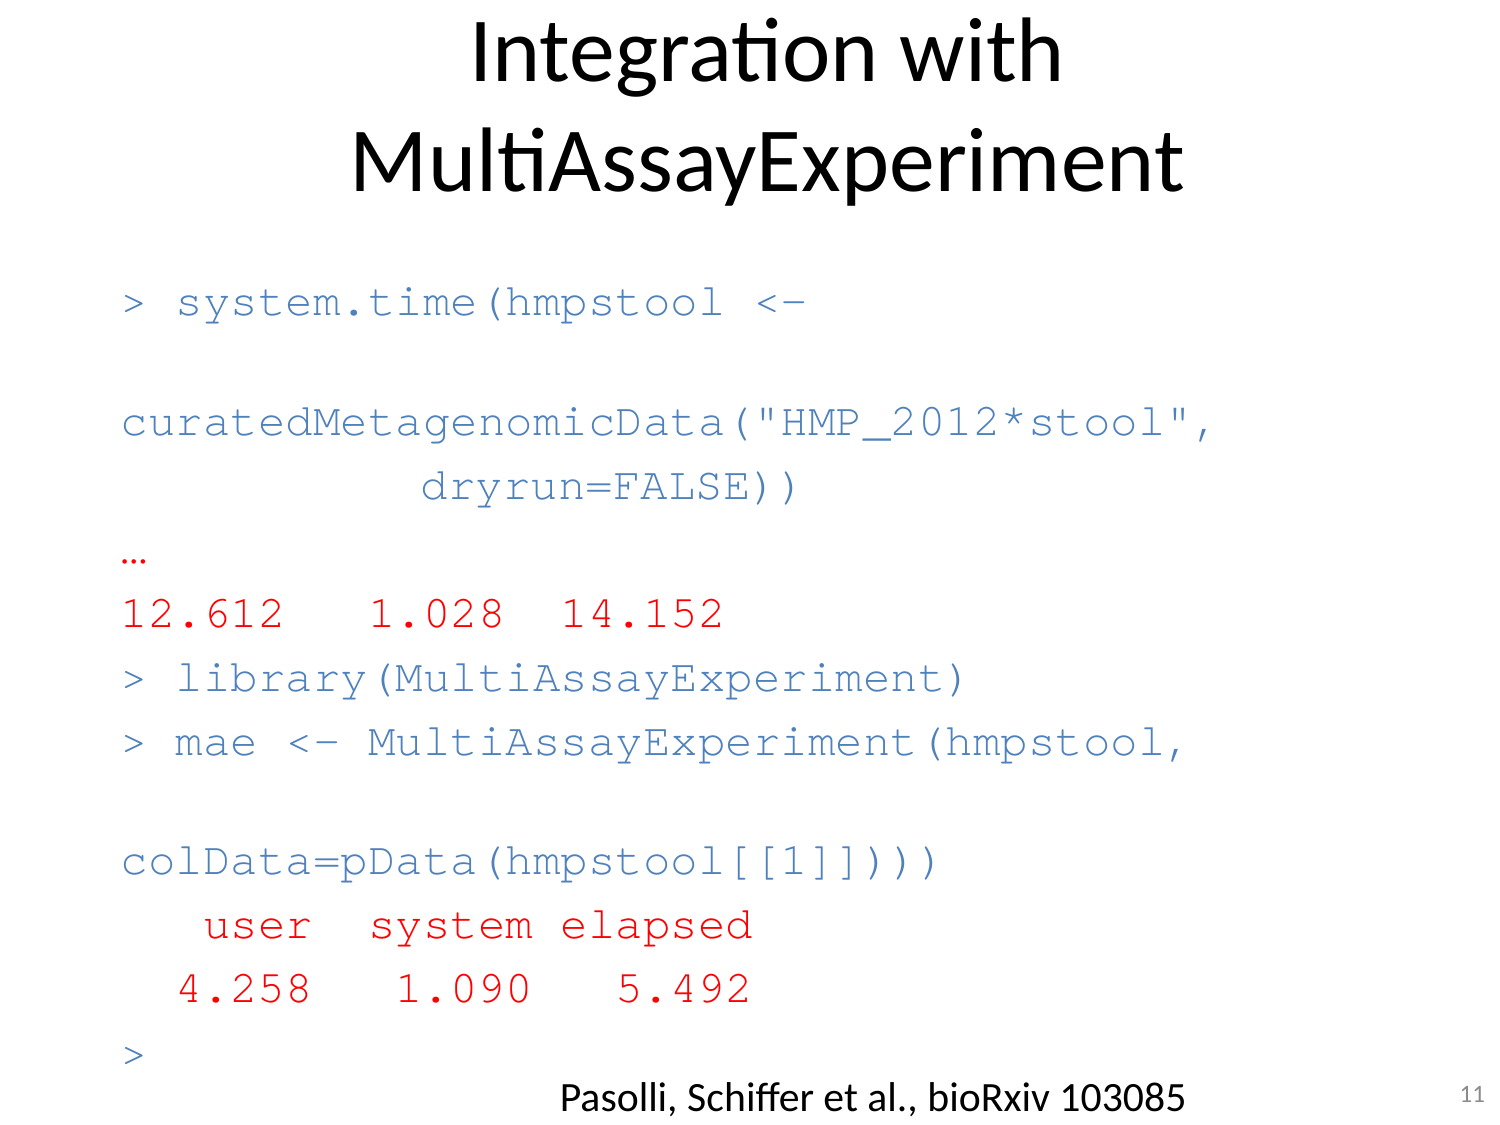

Integration with MultiAssayExperiment
> system.time(hmpstool <-
		curatedMetagenomicData("HMP_2012*stool",
		dryrun=FALSE))
…
12.612   1.028  14.152
> library(MultiAssayExperiment)
> mae <- MultiAssayExperiment(hmpstool,
					colData=pData(hmpstool[[1]])))
   user  system elapsed
  4.258   1.090   5.492
>
Pasolli, Schiffer et al., bioRxiv 103085
11